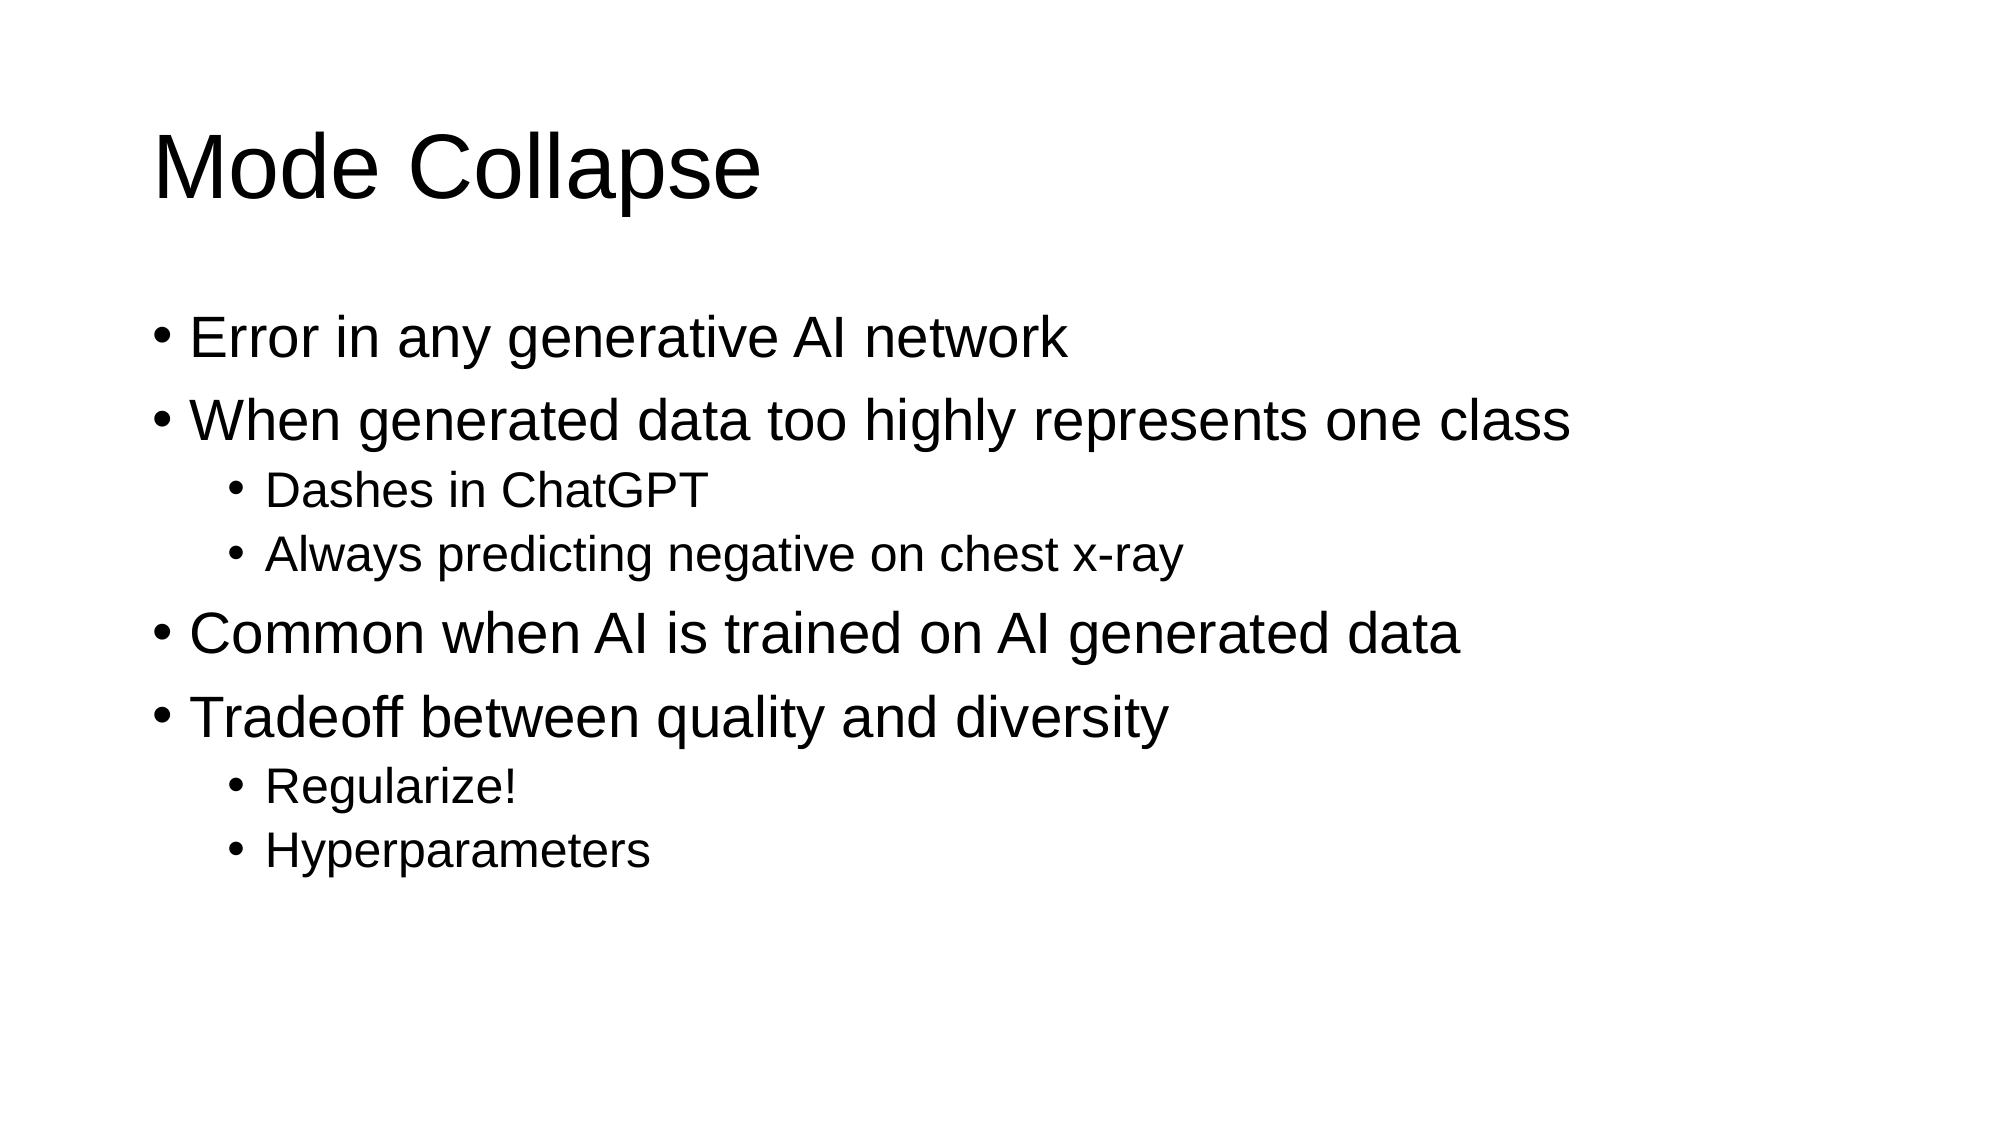

# Mode Collapse
Error in any generative AI network
When generated data too highly represents one class
Dashes in ChatGPT
Always predicting negative on chest x-ray
Common when AI is trained on AI generated data
Tradeoff between quality and diversity
Regularize!
Hyperparameters